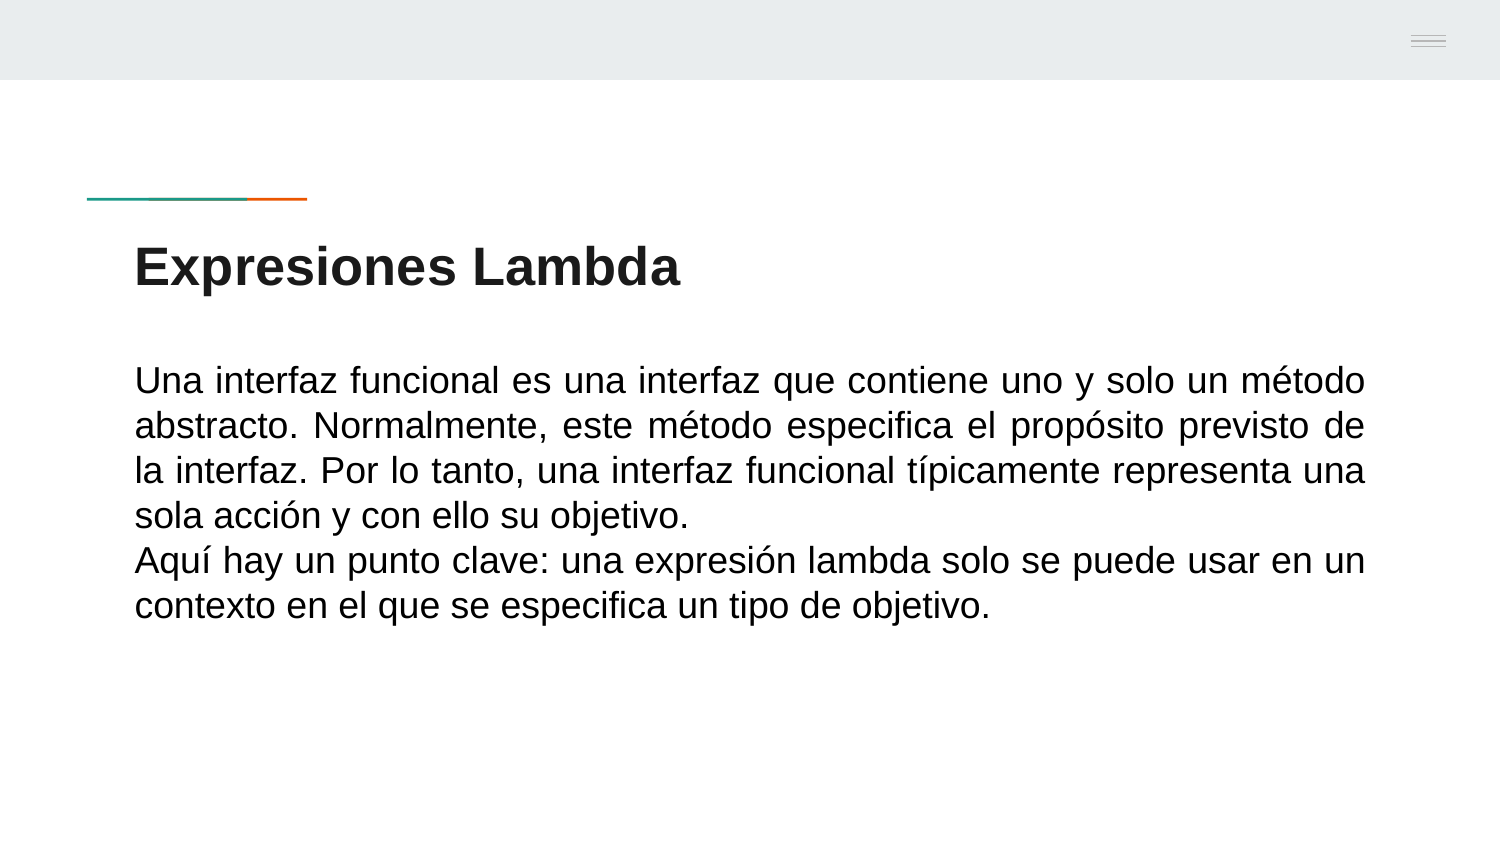

# Expresiones Lambda
Una interfaz funcional es una interfaz que contiene uno y solo un método abstracto. Normalmente, este método especifica el propósito previsto de la interfaz. Por lo tanto, una interfaz funcional típicamente representa una sola acción y con ello su objetivo.
Aquí hay un punto clave: una expresión lambda solo se puede usar en un contexto en el que se especifica un tipo de objetivo.